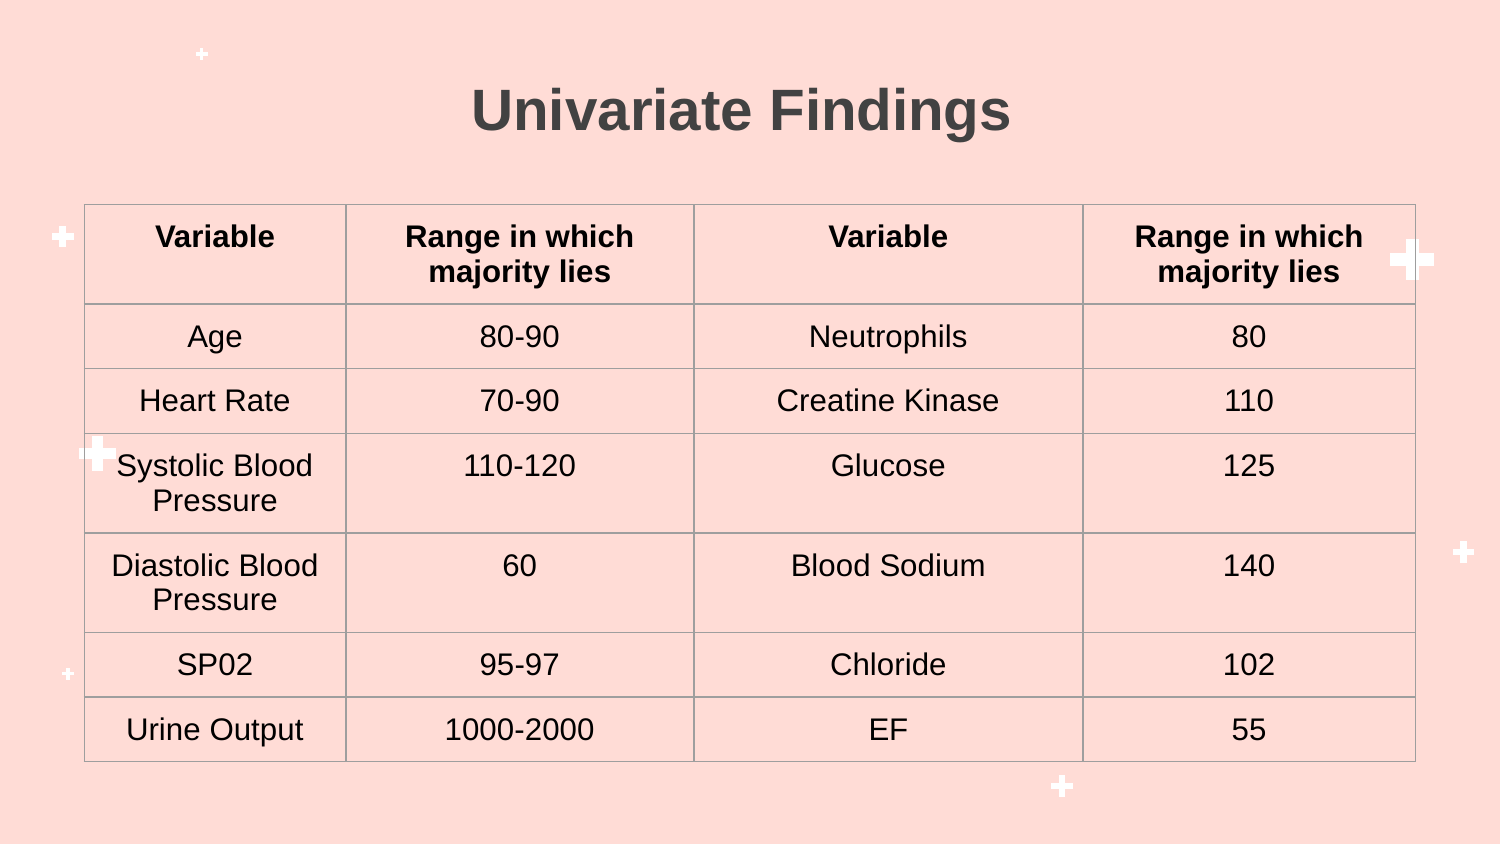

# Univariate Findings
| Variable | Range in which majority lies | Variable | Range in which majority lies |
| --- | --- | --- | --- |
| Age | 80-90 | Neutrophils | 80 |
| Heart Rate | 70-90 | Creatine Kinase | 110 |
| Systolic Blood Pressure | 110-120 | Glucose | 125 |
| Diastolic Blood Pressure | 60 | Blood Sodium | 140 |
| SP02 | 95-97 | Chloride | 102 |
| Urine Output | 1000-2000 | EF | 55 |